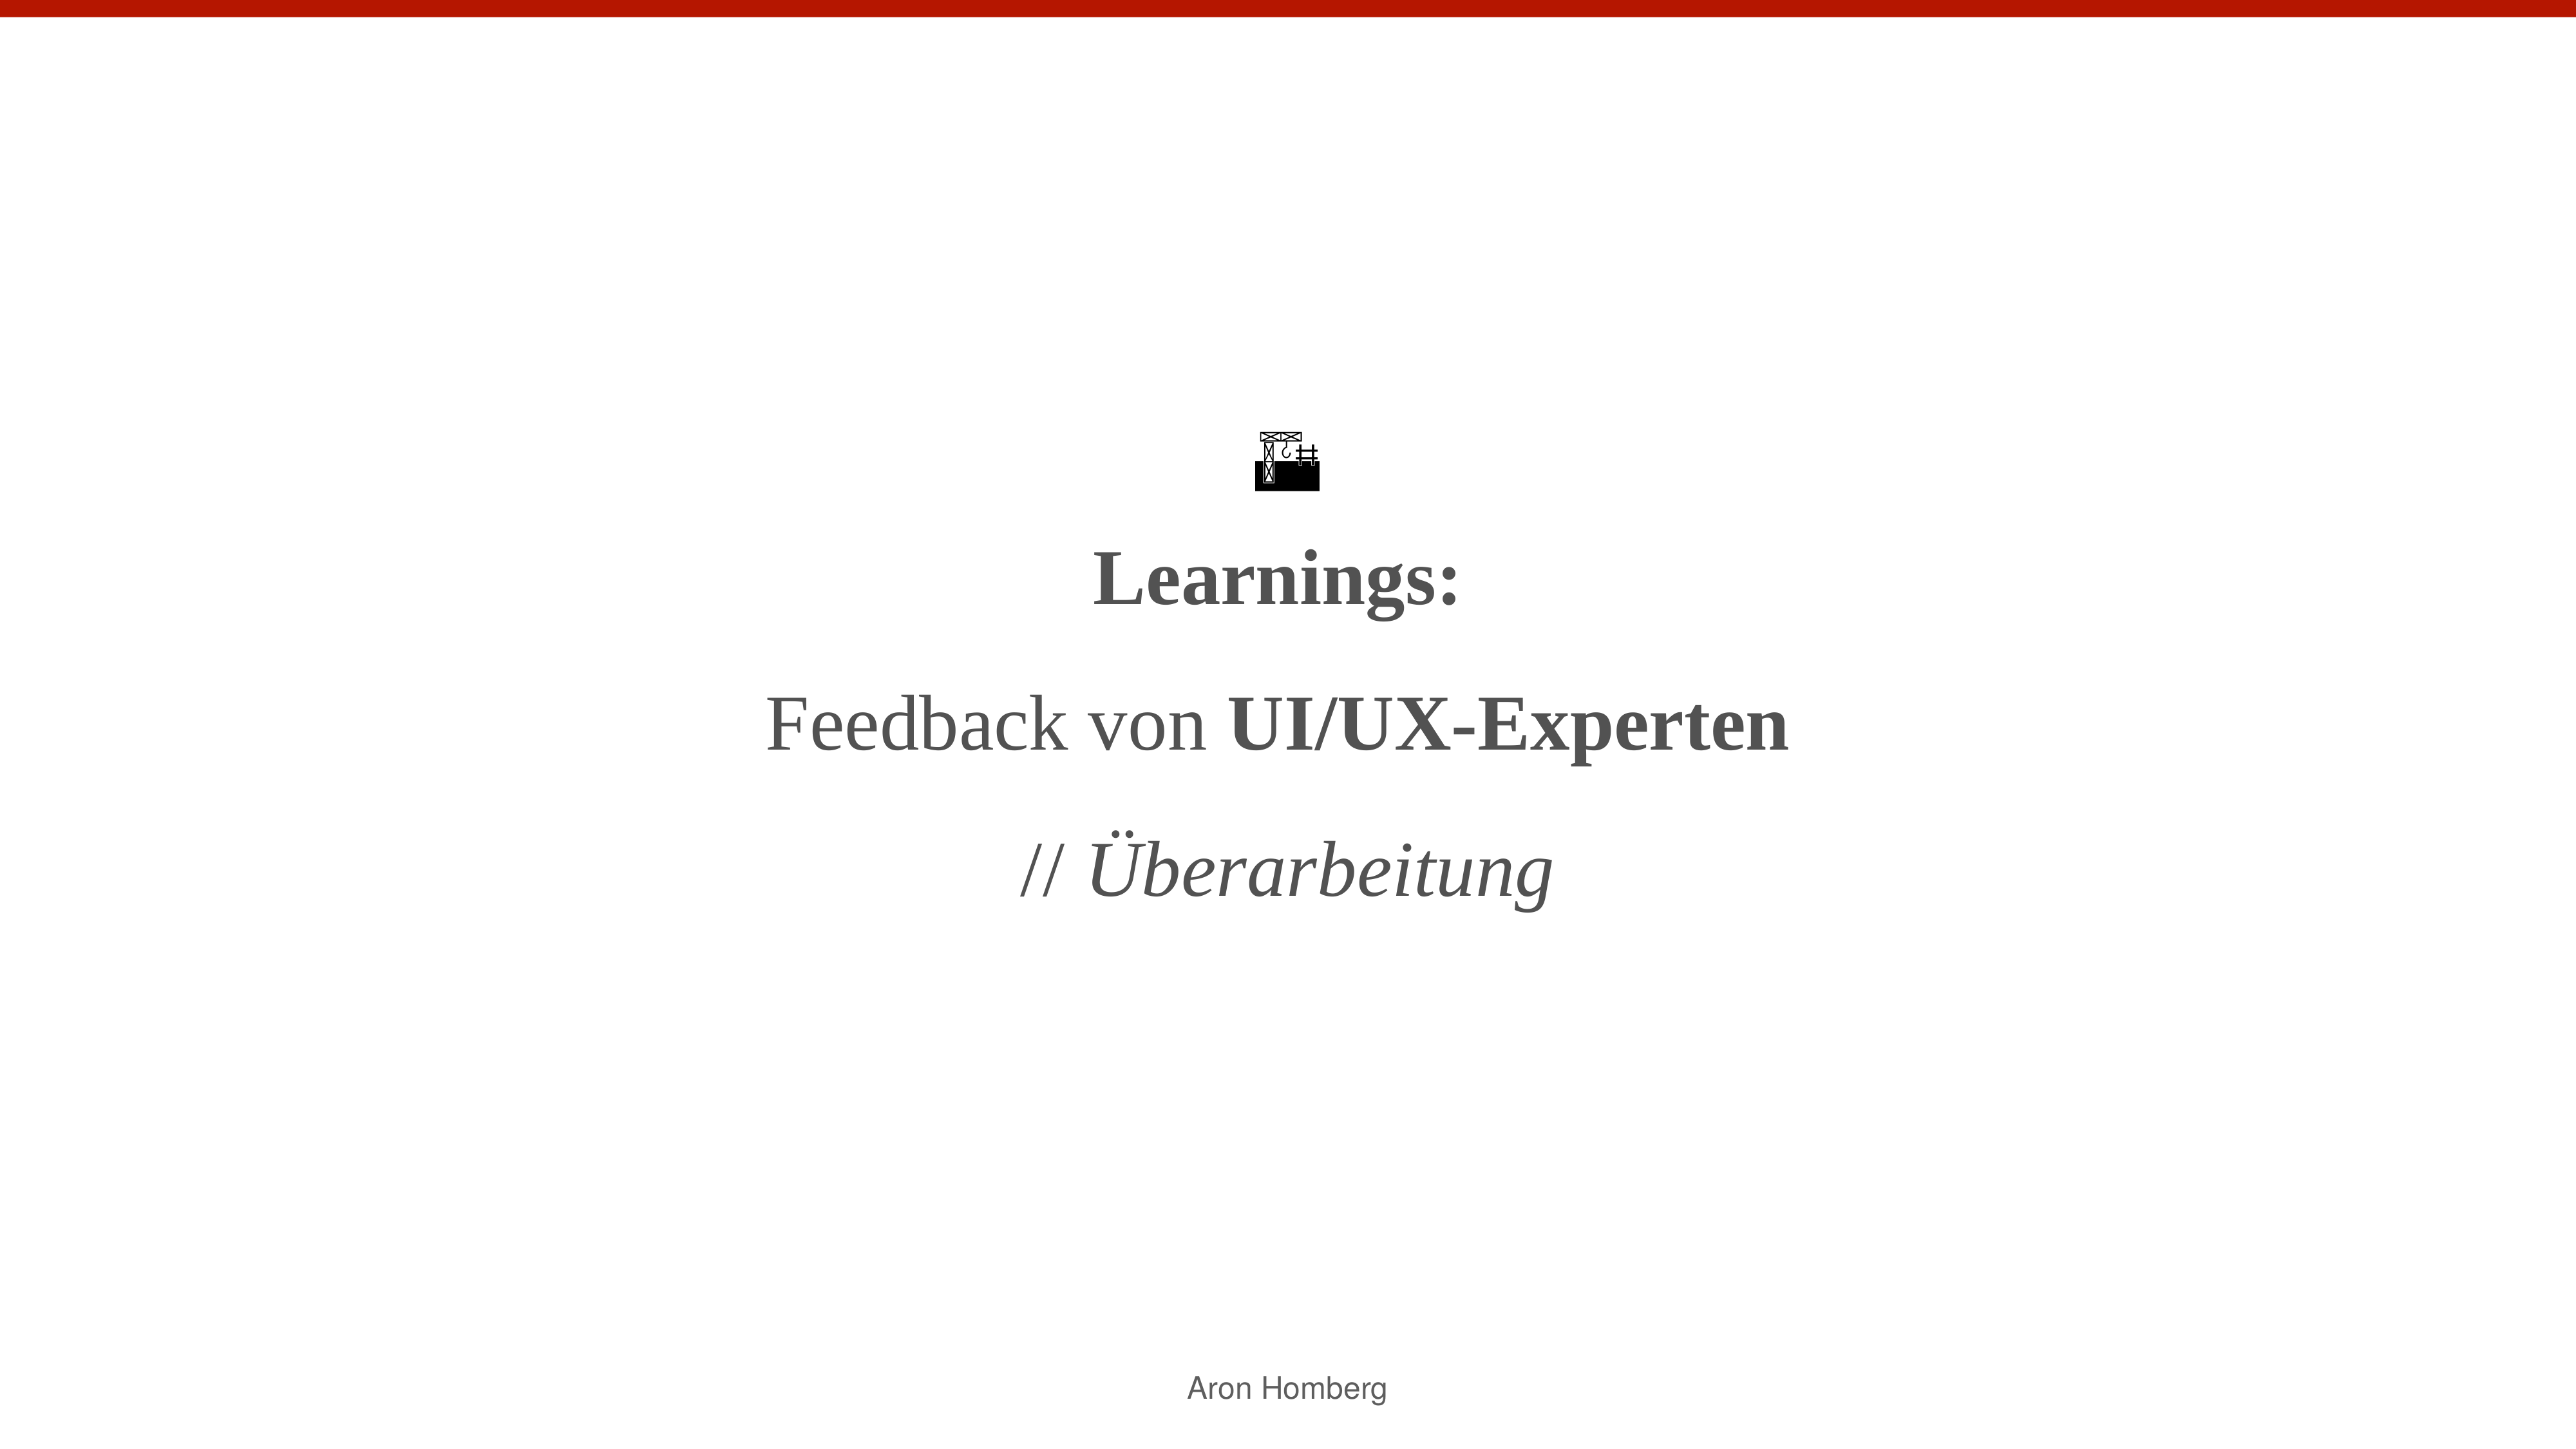

🏗️
Learnings:
Feedback von UI/UX-Experten
// Überarbeitung

Aron Homberg